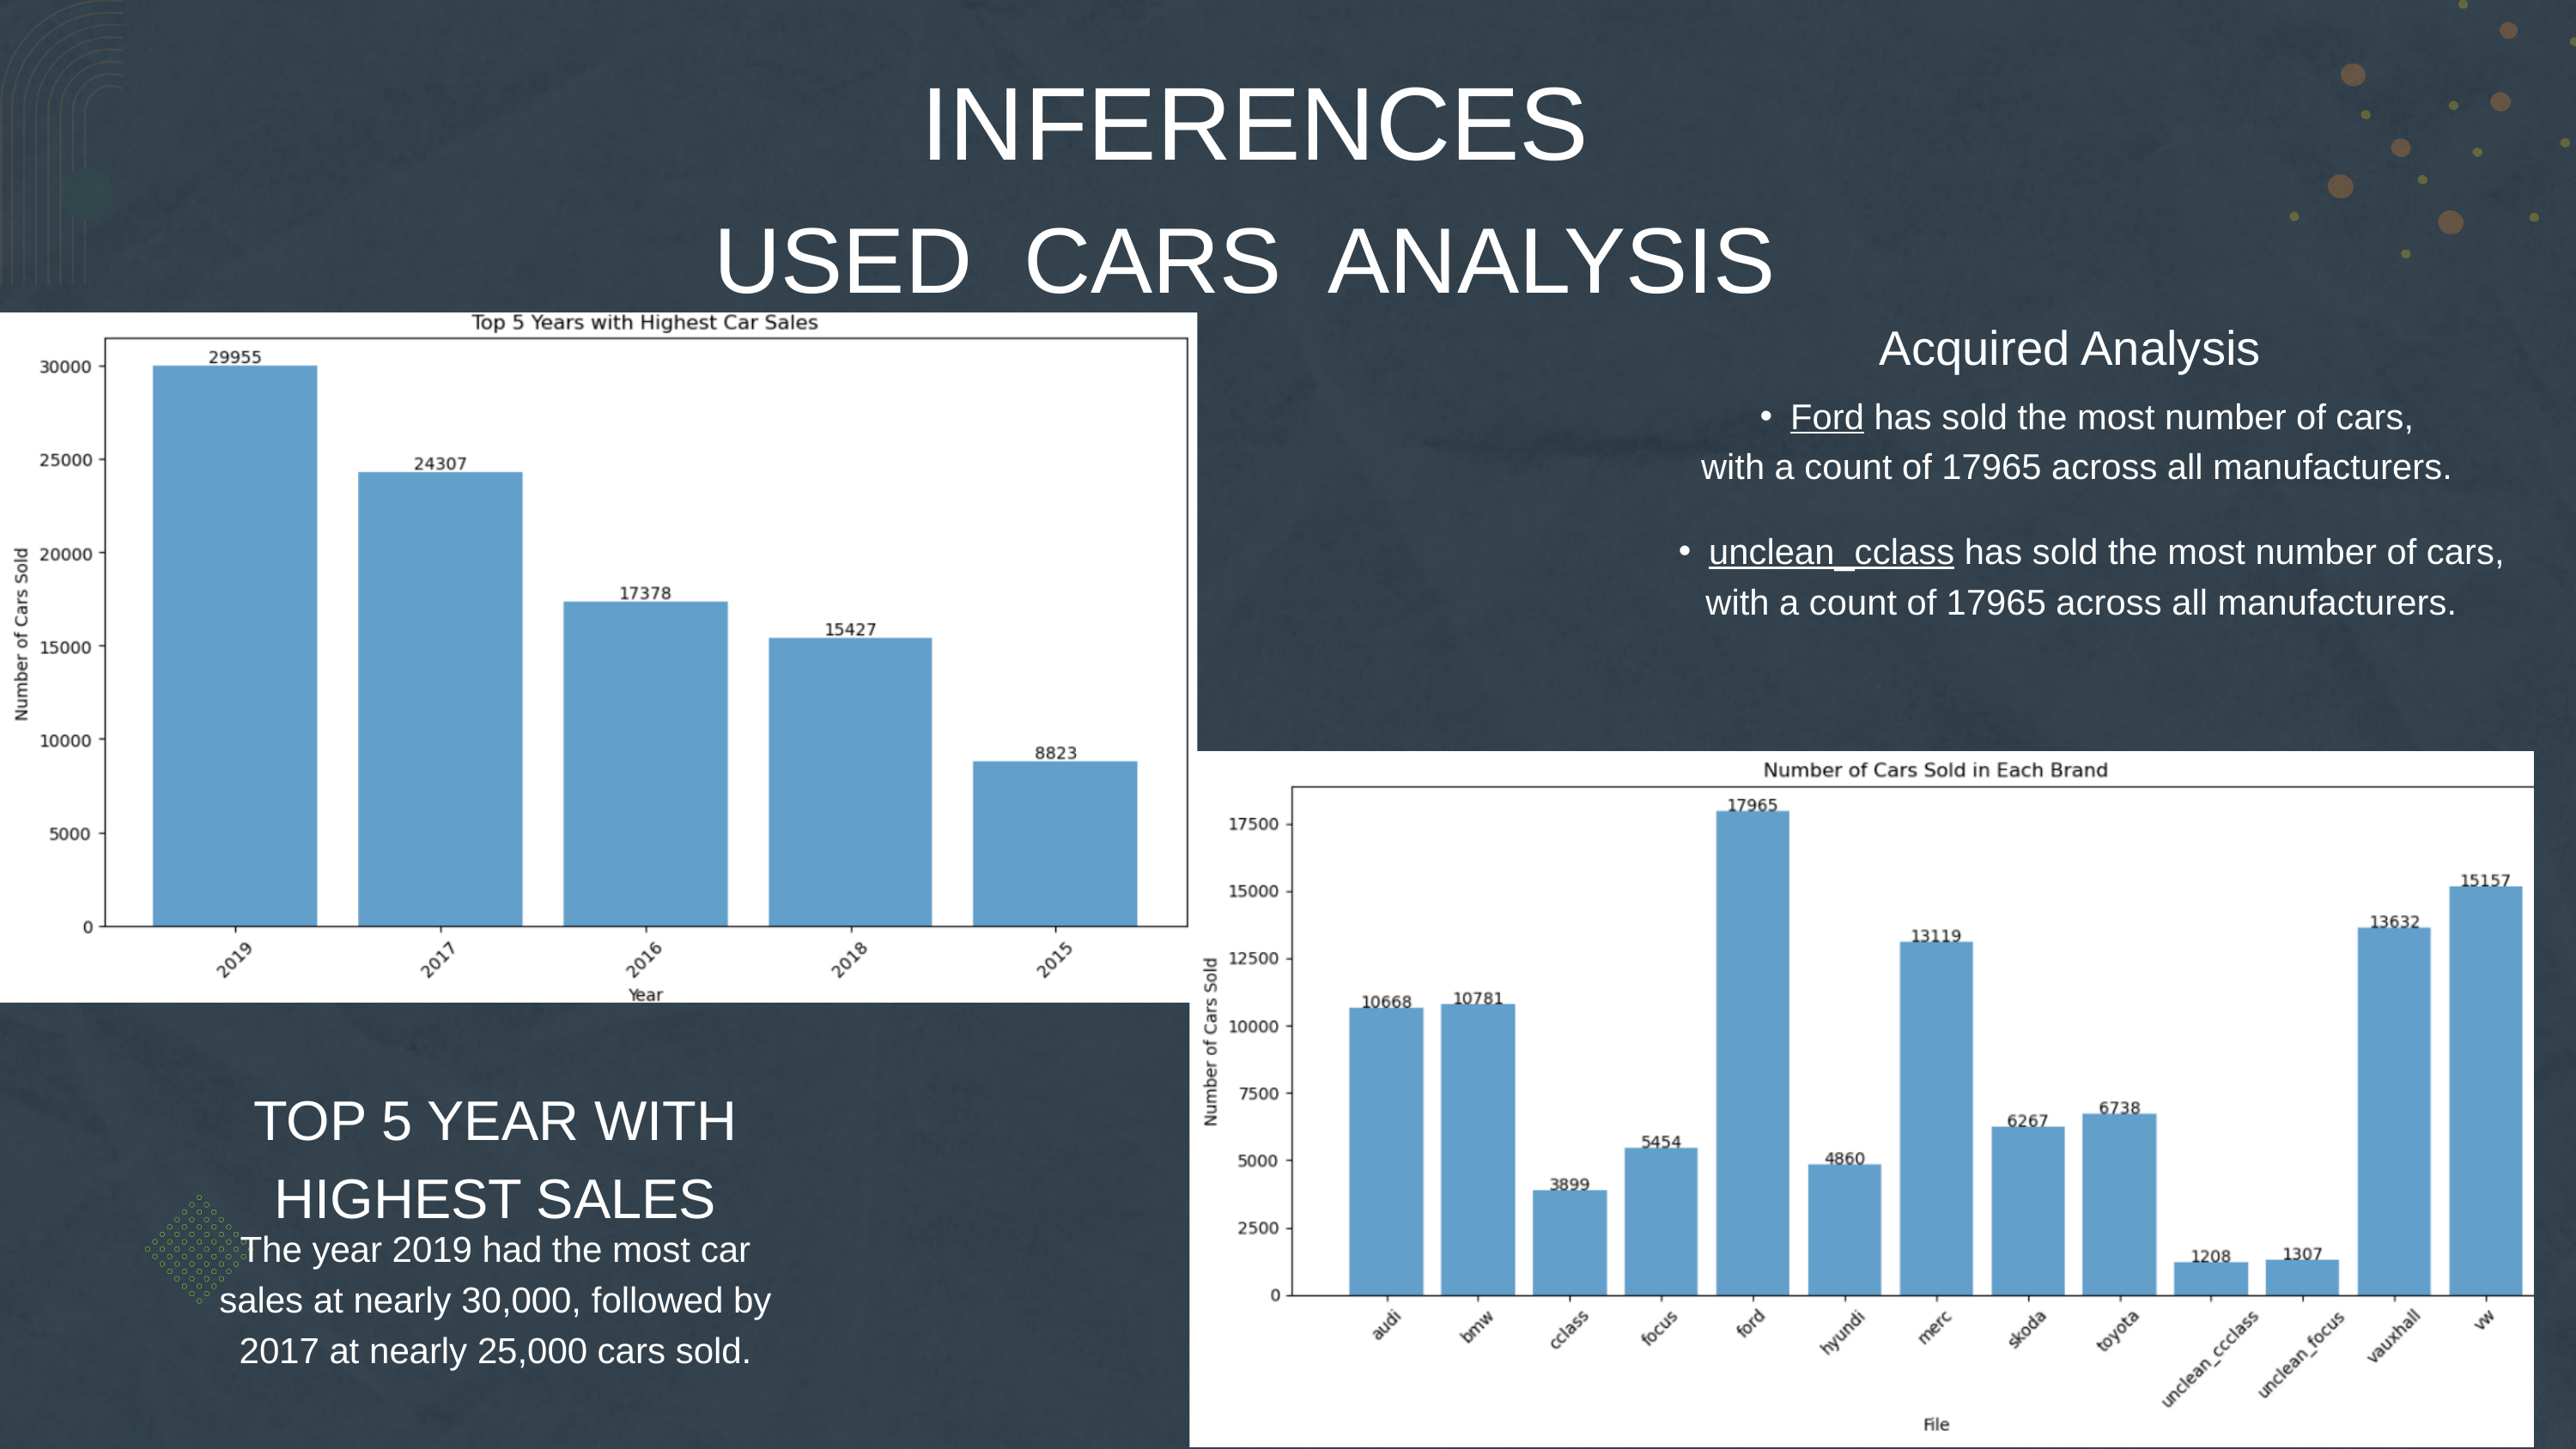

INFERENCES
USED  CARS  ANALYSIS

 Acquired Analysis
Ford has sold the most number of cars,
with a count of 17965 across all manufacturers.
unclean_cclass has sold the most number of cars,
with a count of 17965 across all manufacturers.

TOP 5 YEAR WITH HIGHEST SALES
The year 2019 had the most car sales at nearly 30,000, followed by 2017 at nearly 25,000 cars sold.